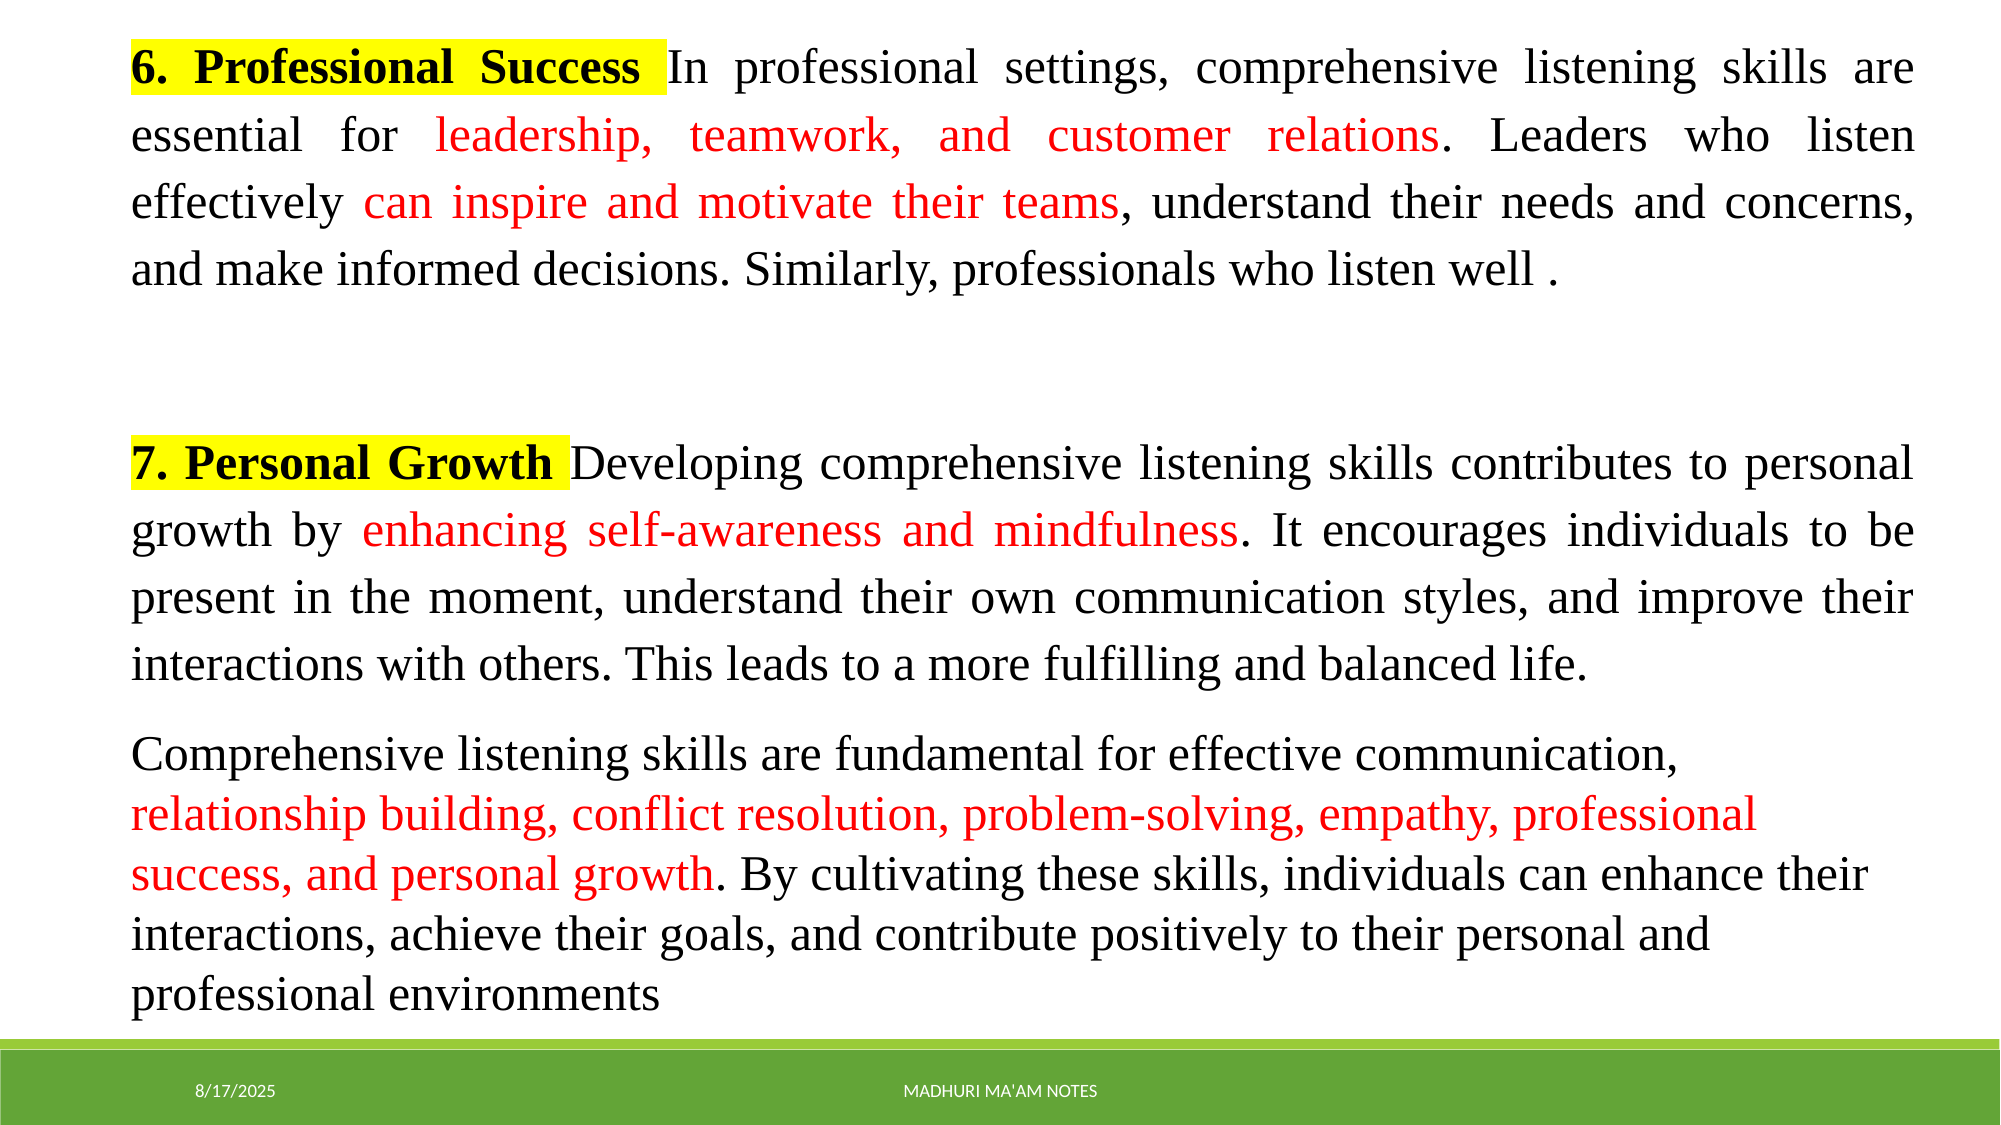

6. Professional Success In professional settings, comprehensive listening skills are essential for leadership, teamwork, and customer relations. Leaders who listen effectively can inspire and motivate their teams, understand their needs and concerns, and make informed decisions. Similarly, professionals who listen well .

7. Personal Growth Developing comprehensive listening skills contributes to personal growth by enhancing self-awareness and mindfulness. It encourages individuals to be present in the moment, understand their own communication styles, and improve their interactions with others. This leads to a more fulfilling and balanced life.
Comprehensive listening skills are fundamental for effective communication, relationship building, conflict resolution, problem-solving, empathy, professional success, and personal growth. By cultivating these skills, individuals can enhance their interactions, achieve their goals, and contribute positively to their personal and professional environments
8/17/2025
Madhuri Ma'am Notes